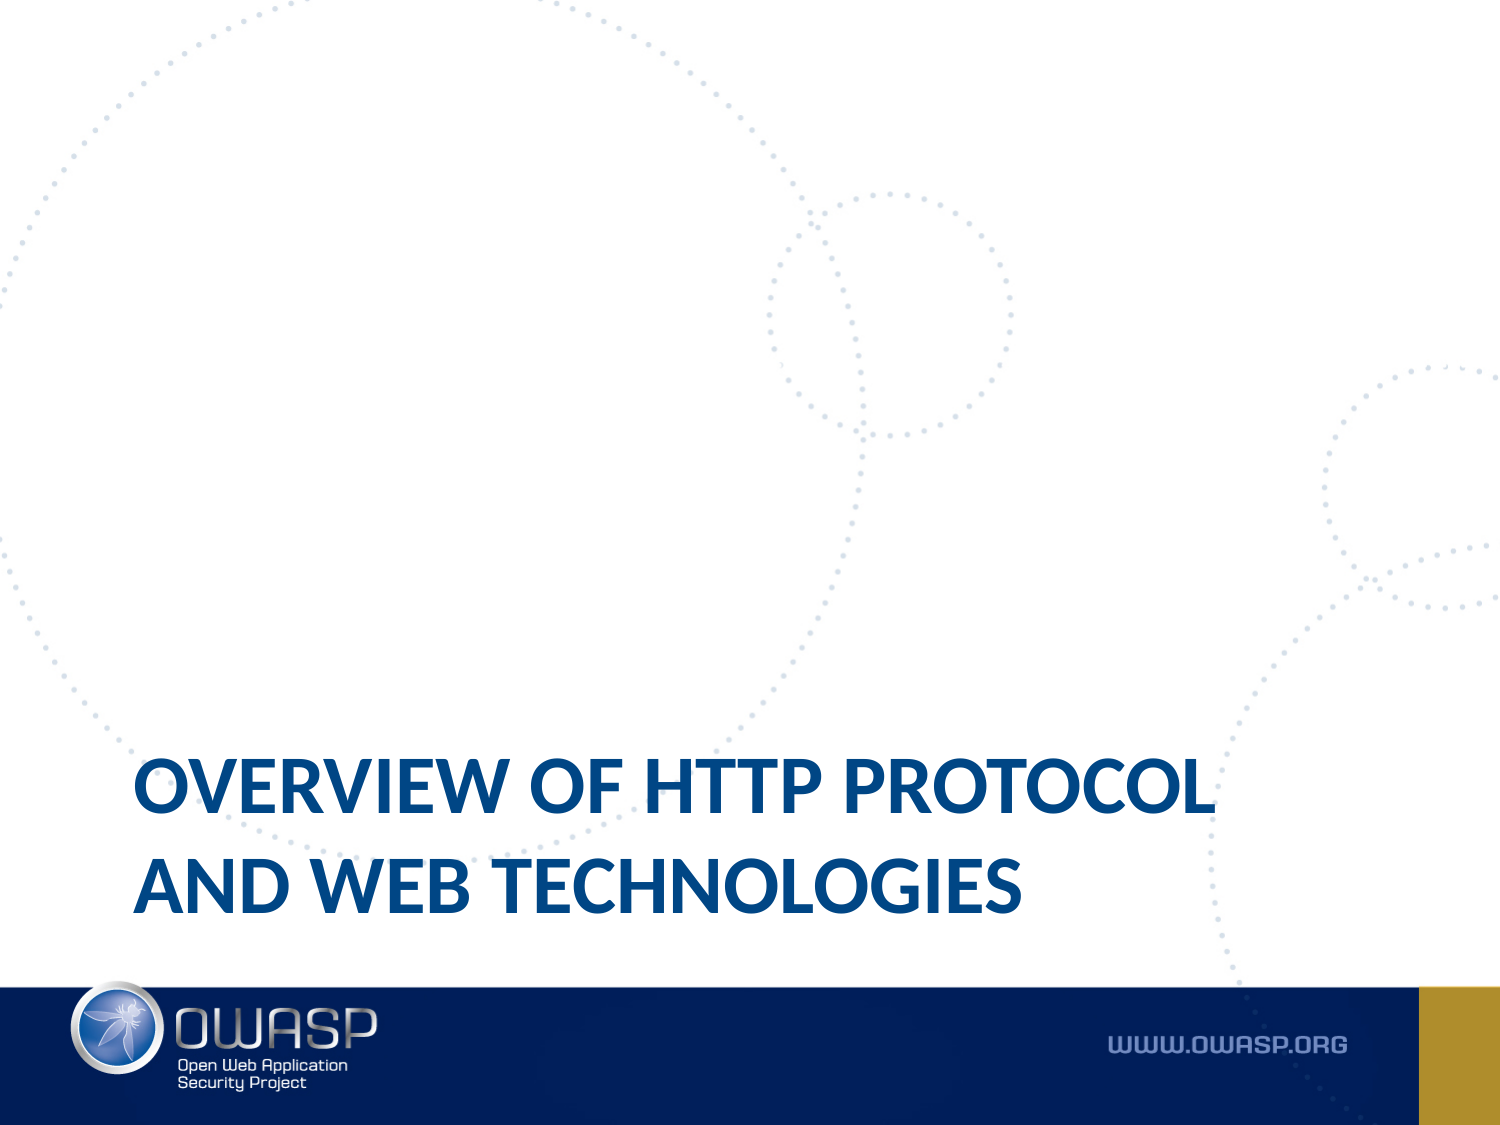

# Overview of HTTP Protocol and web technologies